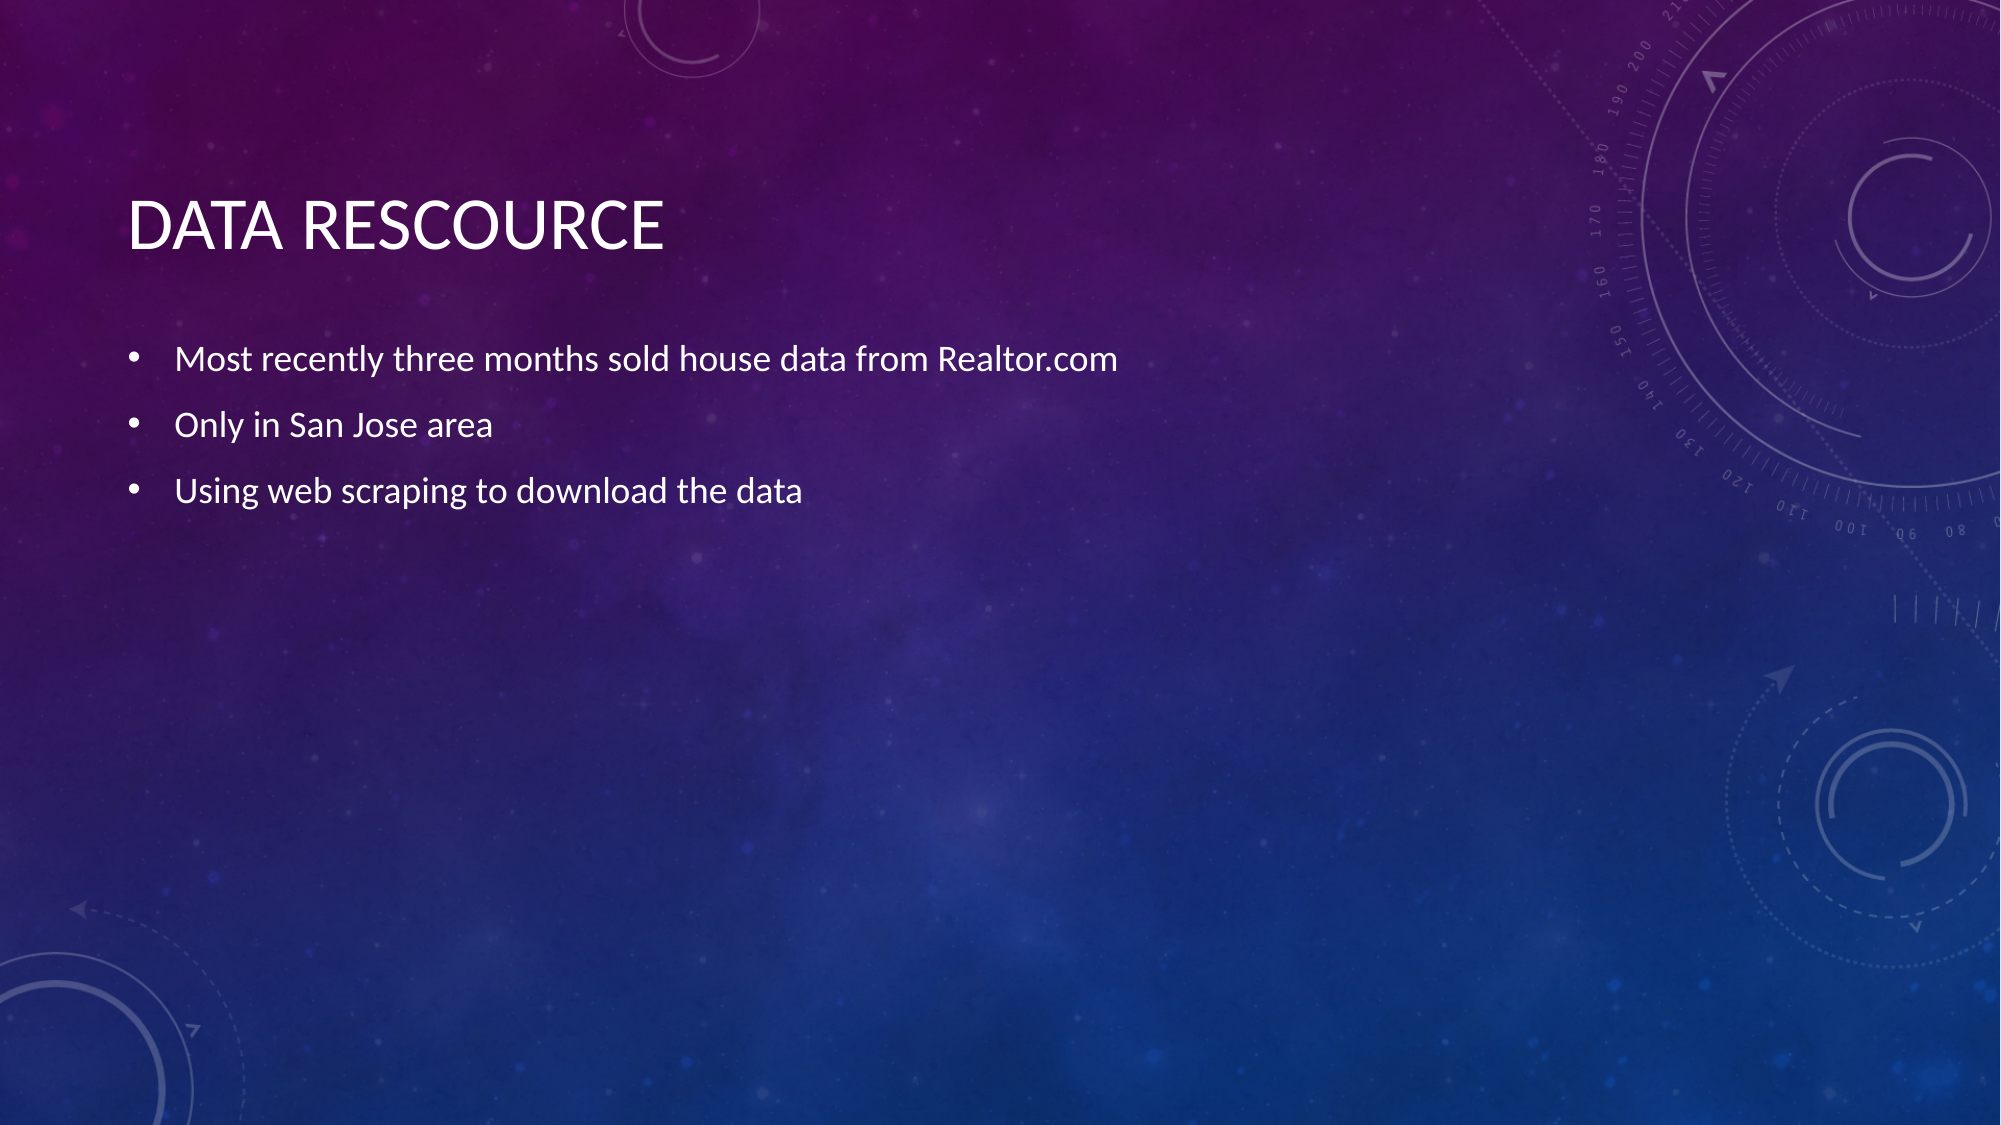

# Data rescource
Most recently three months sold house data from Realtor.com
Only in San Jose area
Using web scraping to download the data